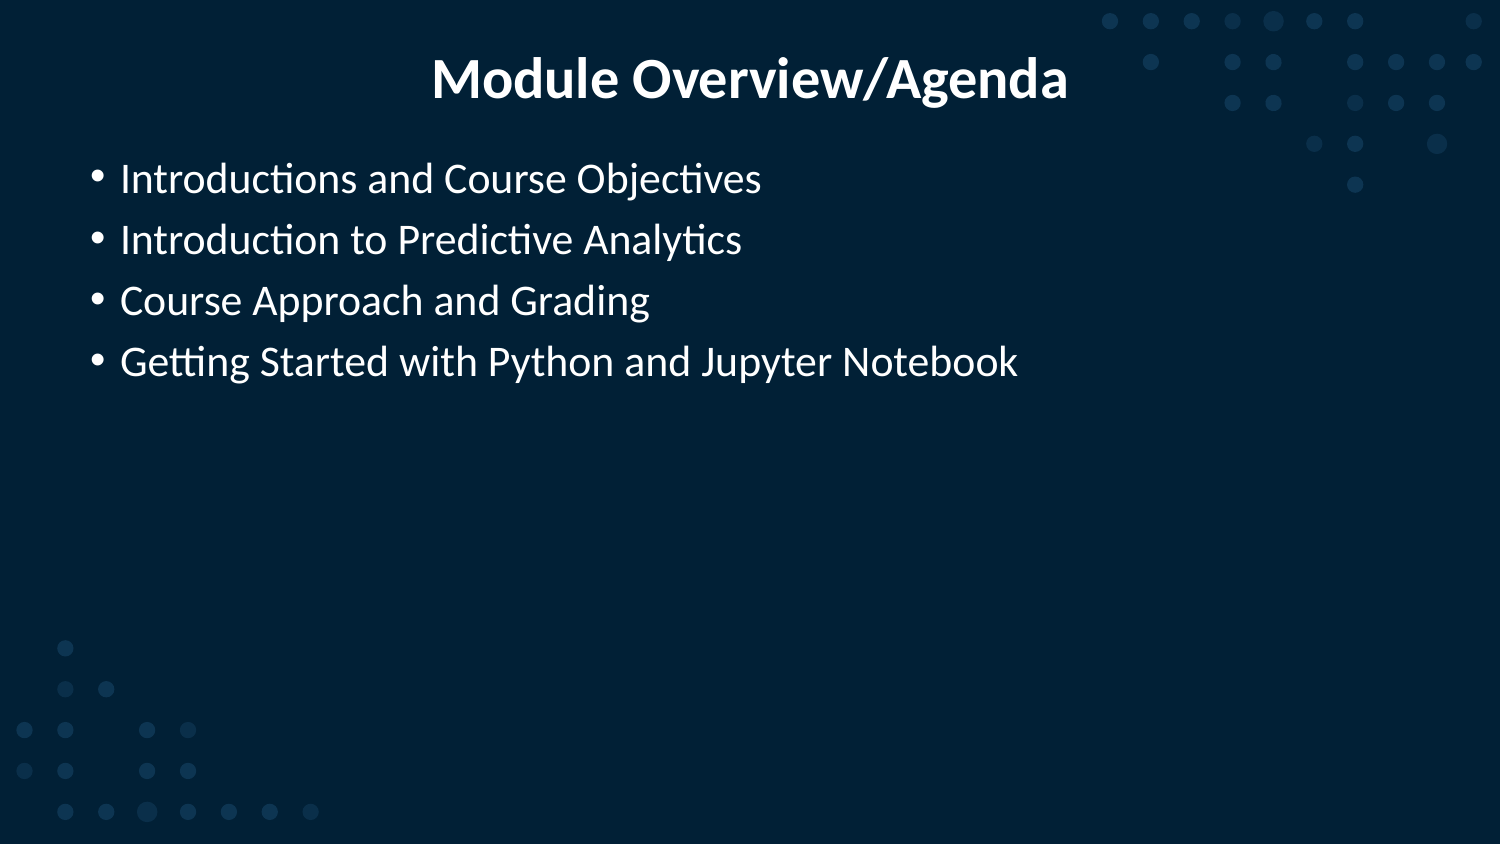

# Module Overview/Agenda
Introductions and Course Objectives
Introduction to Predictive Analytics
Course Approach and Grading
Getting Started with Python and Jupyter Notebook